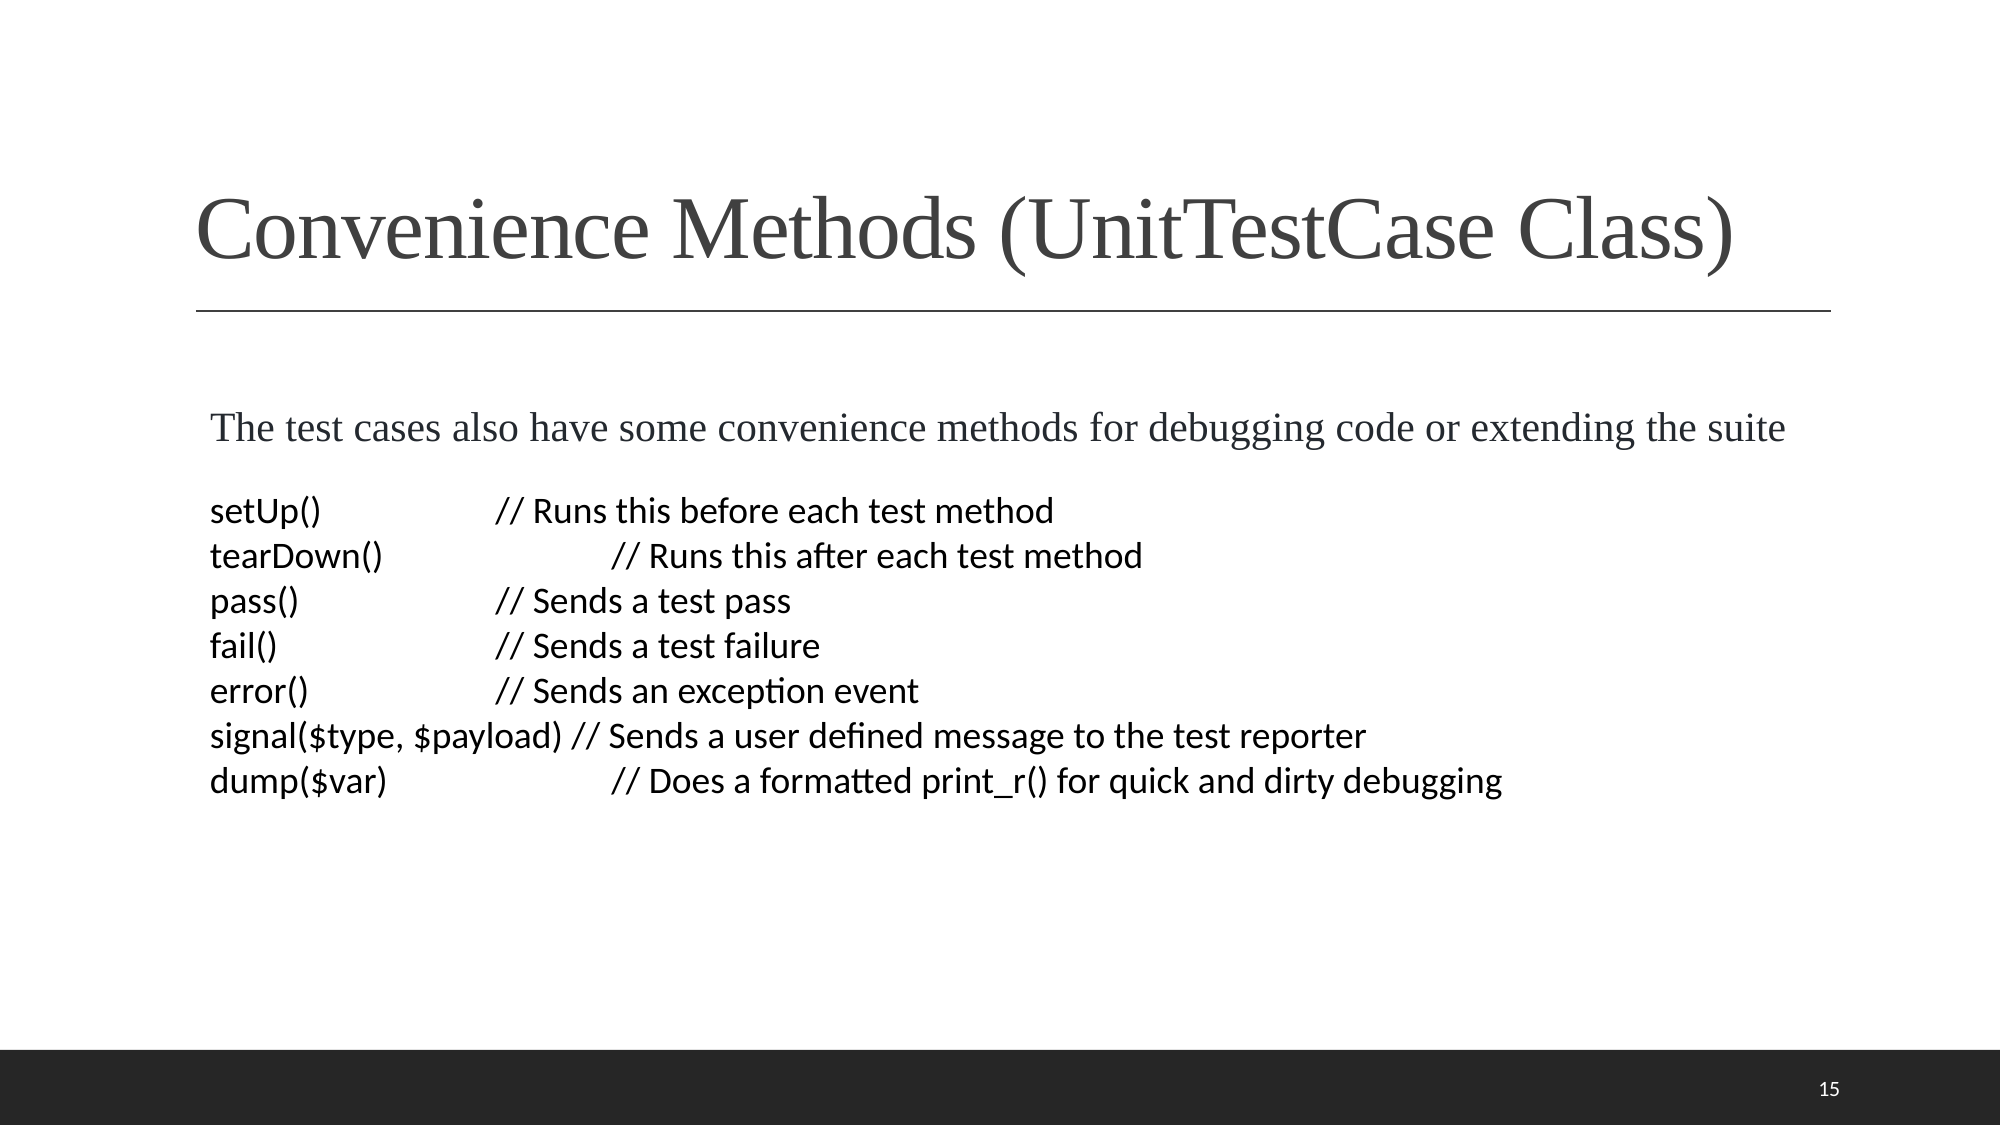

# Convenience Methods (UnitTestCase Class)

The test cases also have some convenience methods for debugging code or extending the suite
setUp()	                // Runs this before each test method
tearDown()	            // Runs this after each test method
pass()	                // Sends a test pass
fail()	                // Sends a test failure
error()	                // Sends an exception event
signal($type, $payload) // Sends a user defined message to the test reporter
dump($var)	            // Does a formatted print_r() for quick and dirty debugging
15